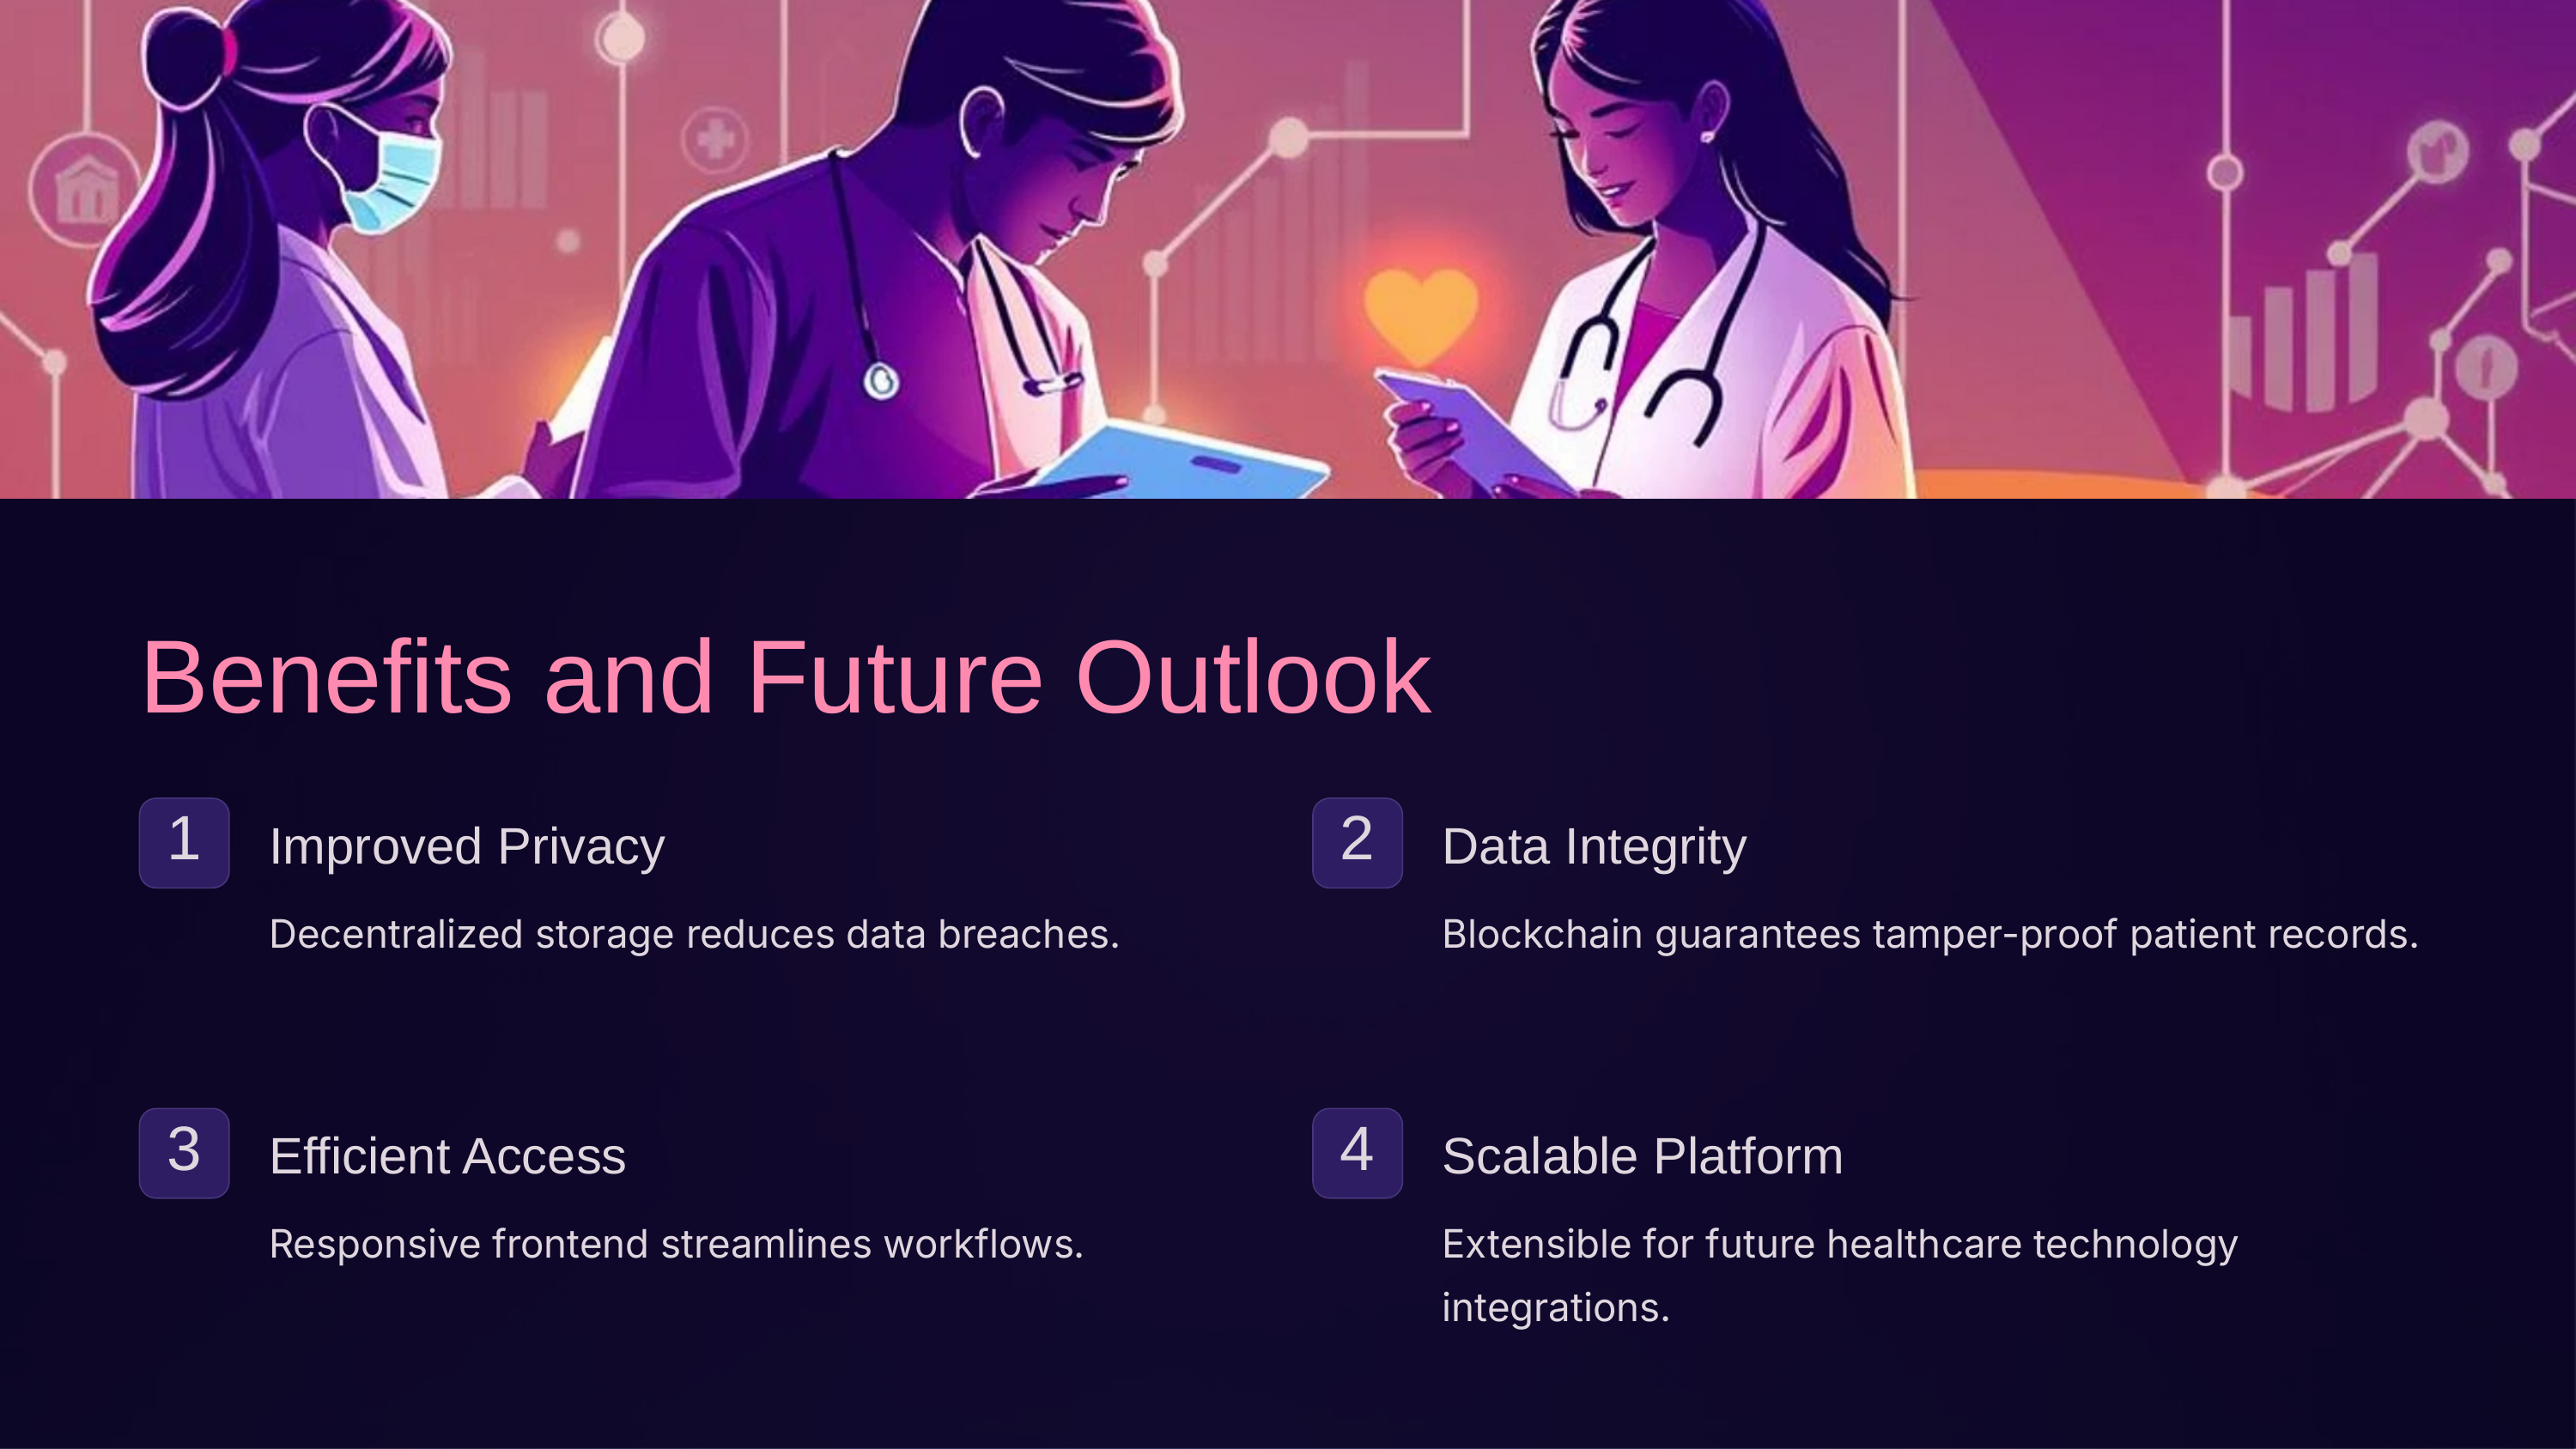

Benefits and Future Outlook

1

2

Improved Privacy

Data Integrity

Decentralized storage reduces data breaches.

Blockchain guarantees tamper-proof patient records.

3

4

Efficient Access

Scalable Platform

Responsive frontend streamlines workflows.

Extensible for future healthcare technology integrations.